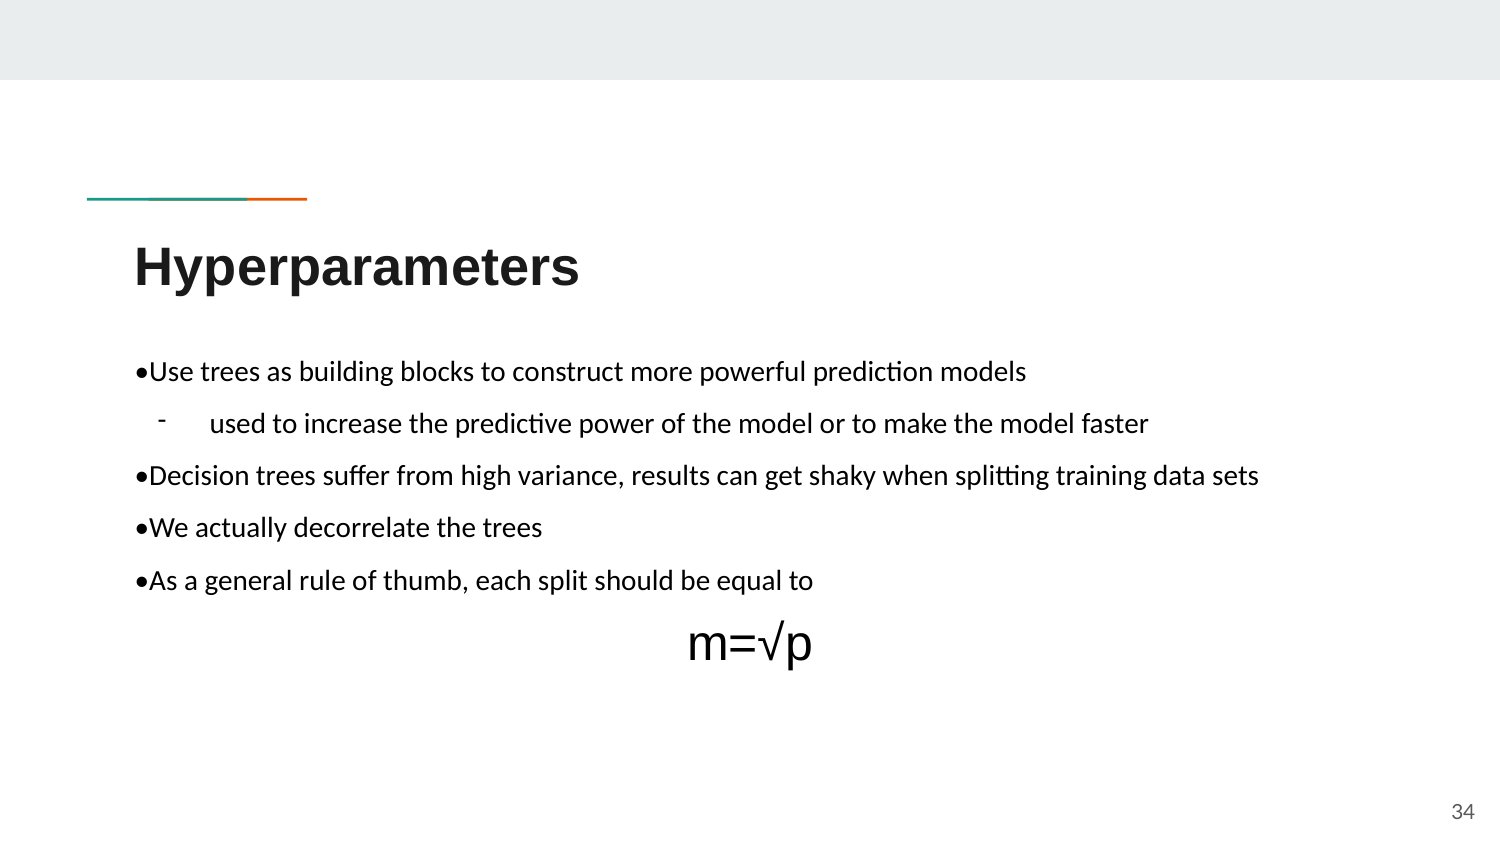

# Hyperparameters
•Use trees as building blocks to construct more powerful prediction models
used to increase the predictive power of the model or to make the model faster
•Decision trees suffer from high variance, results can get shaky when splitting training data sets
•We actually decorrelate the trees
•As a general rule of thumb, each split should be equal to
m=√p

34